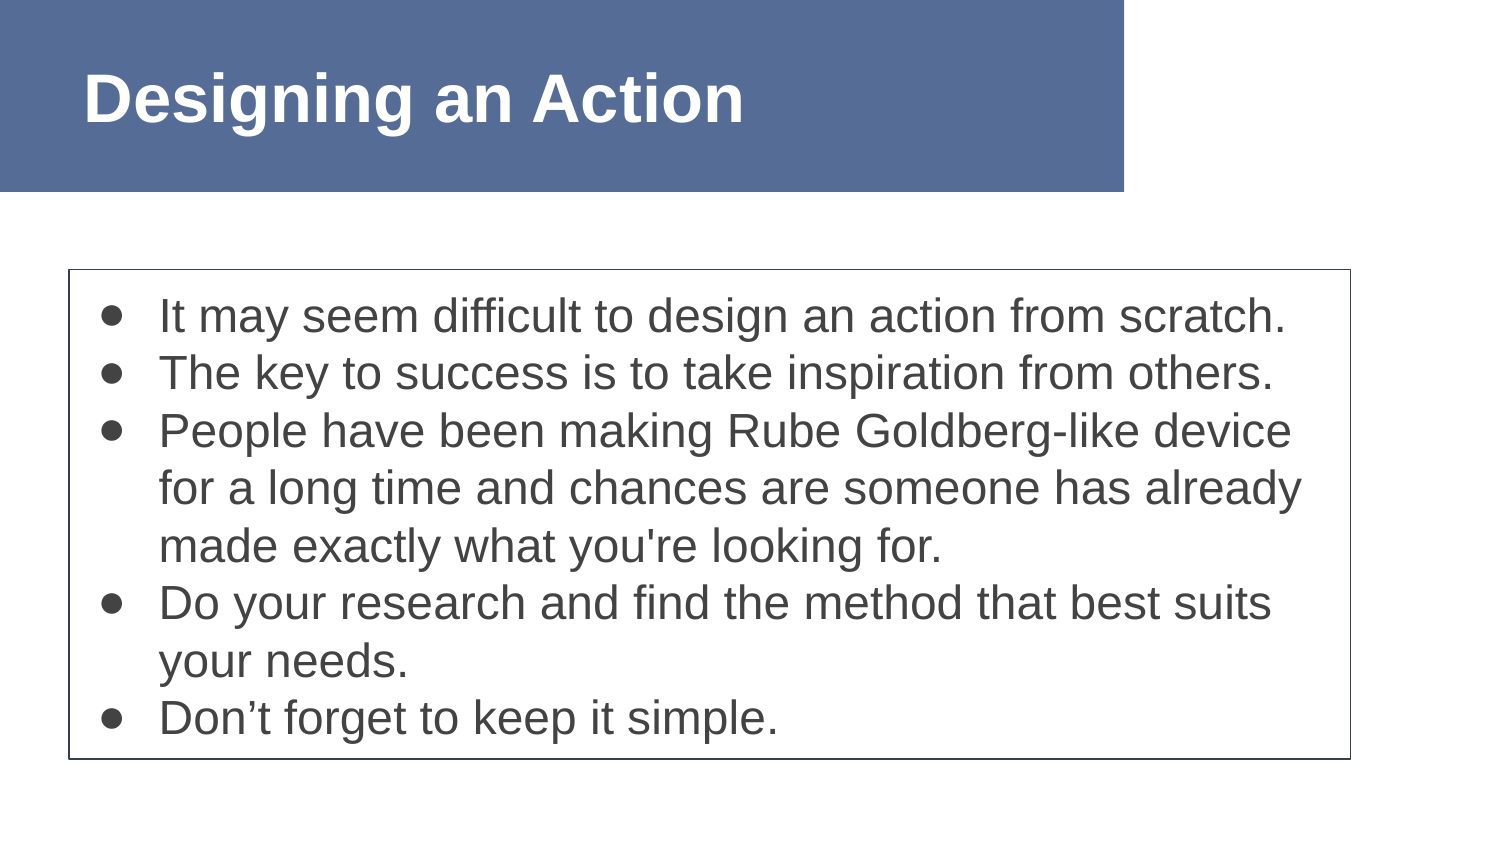

Designing an Action
It may seem difficult to design an action from scratch.
The key to success is to take inspiration from others.
People have been making Rube Goldberg-like device for a long time and chances are someone has already made exactly what you're looking for.
Do your research and find the method that best suits your needs.
Don’t forget to keep it simple.